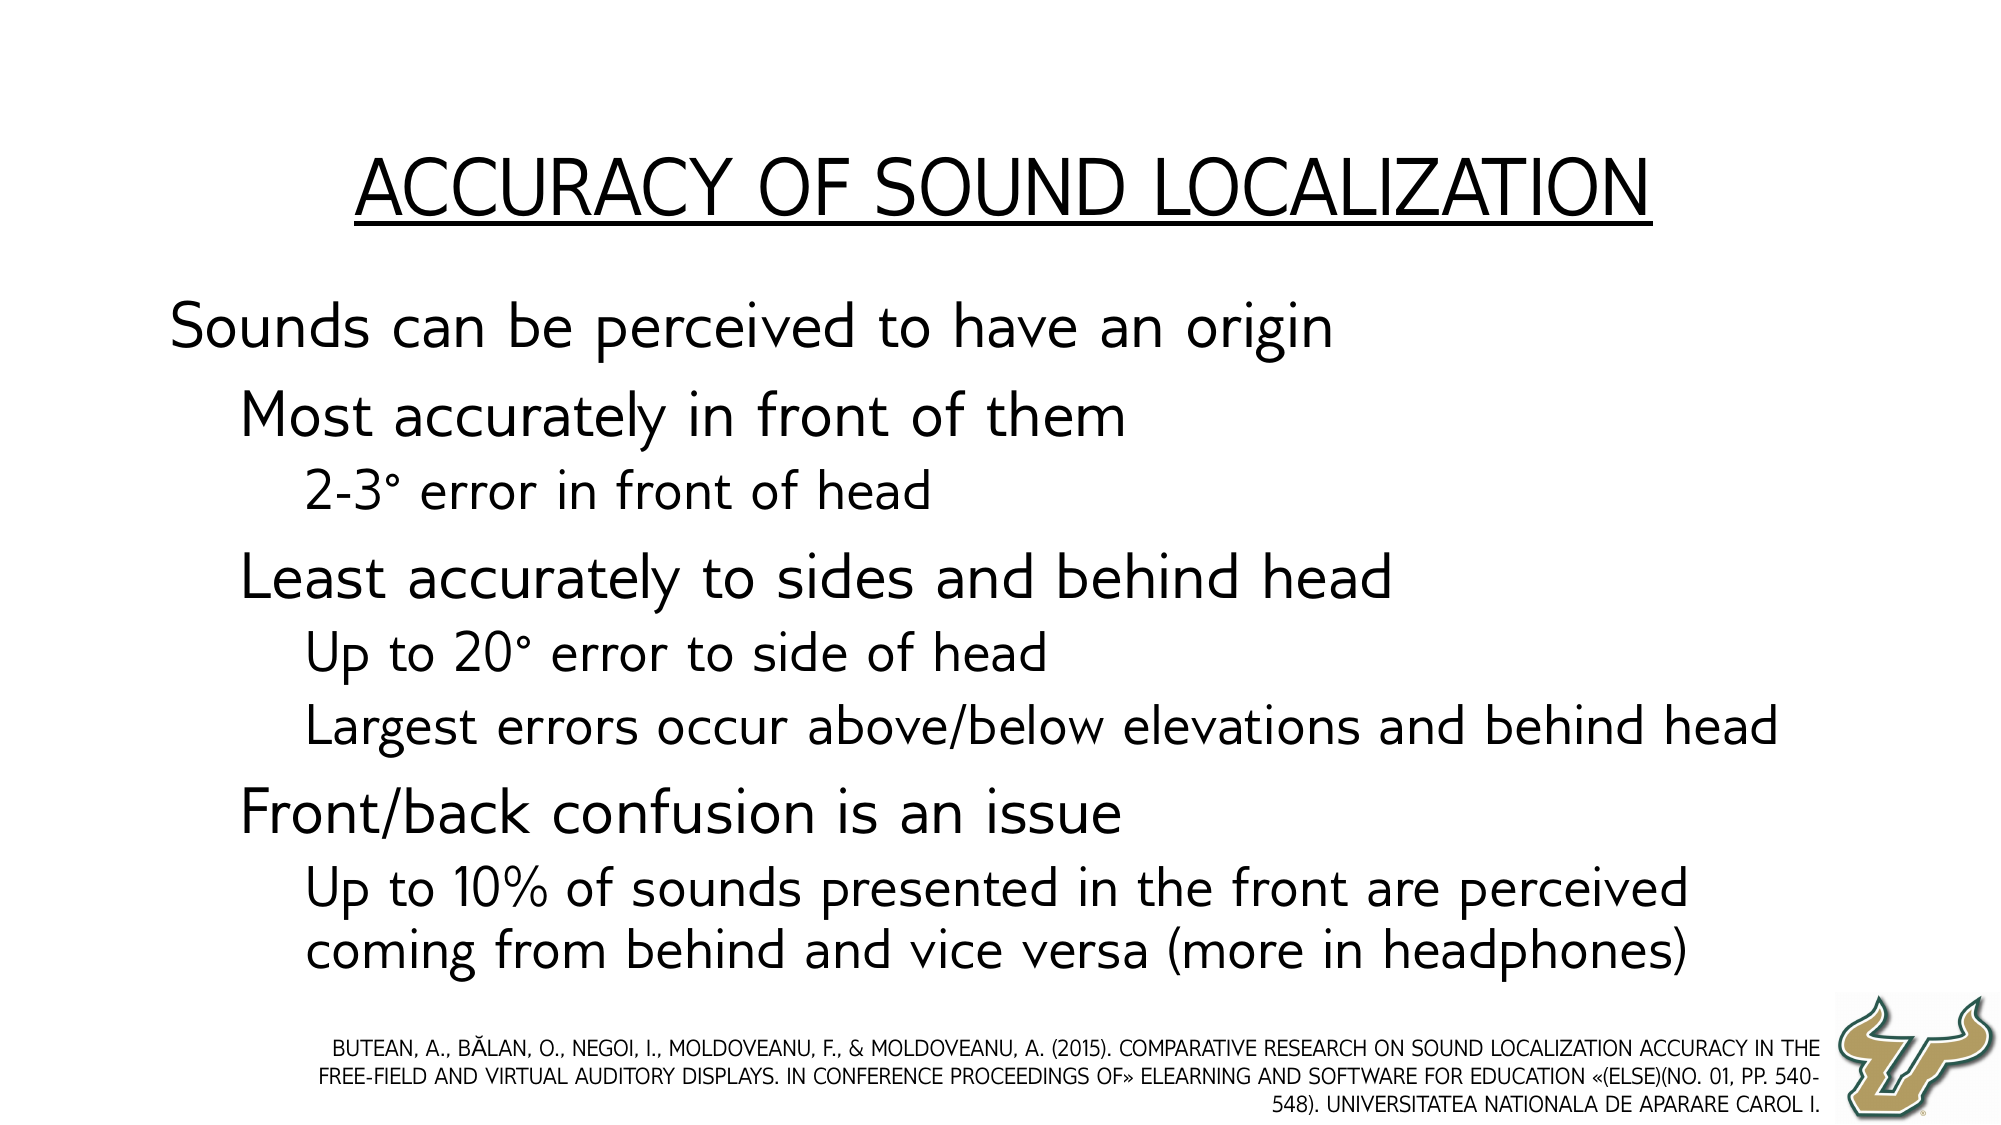

Accuracy of Sound Localization
Sounds can be perceived to have an origin
Most accurately in front of them
2-3° error in front of head
Least accurately to sides and behind head
Up to 20° error to side of head
Largest errors occur above/below elevations and behind head
Front/back confusion is an issue
Up to 10% of sounds presented in the front are perceived coming from behind and vice versa (more in headphones)
BUTEAN, A., Bălan, O., NEGOI, I., Moldoveanu, F., & Moldoveanu, A. (2015). COMPARATIVE RESEARCH ON SOUND LOCALIZATION ACCURACY IN THE FREE-FIELD AND VIRTUAL AUDITORY DISPLAYS. In Conference proceedings of» eLearning and Software for Education «(eLSE)(No. 01, pp. 540-548). Universitatea Nationala de Aparare Carol I.